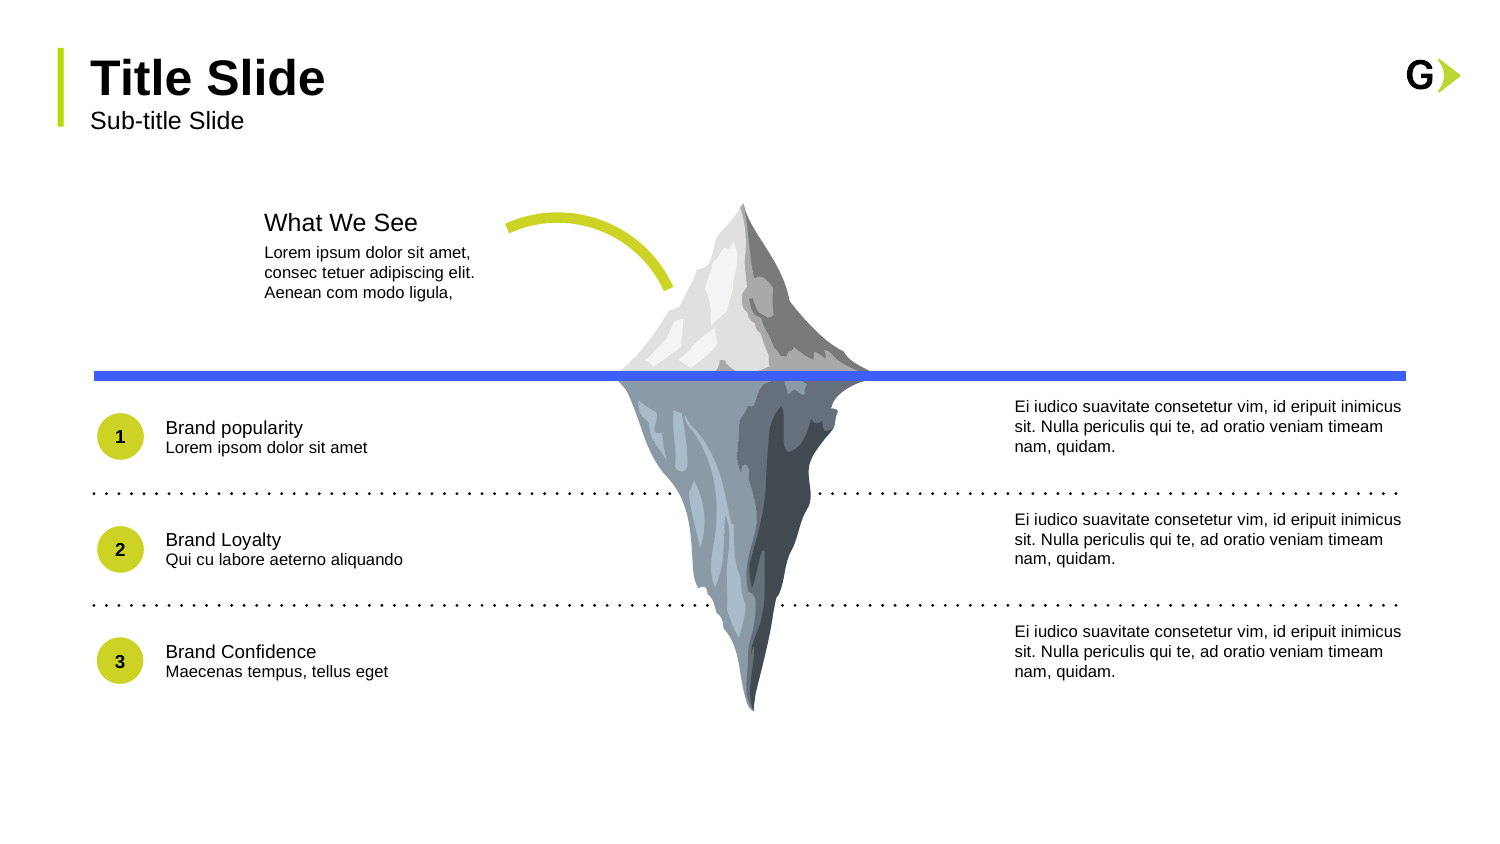

Title Slide
Sub-title Slide

What We See
Lorem ipsum dolor sit amet, consec tetuer adipiscing elit. Aenean com modo ligula,

Ei iudico suavitate consetetur vim, id eripuit inimicus sit. Nulla periculis qui te, ad oratio veniam timeam nam, quidam.
Brand popularity

1
Lorem ipsom dolor sit amet
Ei iudico suavitate consetetur vim, id eripuit inimicus sit. Nulla periculis qui te, ad oratio veniam timeam nam, quidam.
Brand Loyalty

2
Qui cu labore aeterno aliquando
Ei iudico suavitate consetetur vim, id eripuit inimicus sit. Nulla periculis qui te, ad oratio veniam timeam nam, quidam.
Brand Confidence

3
Maecenas tempus, tellus eget